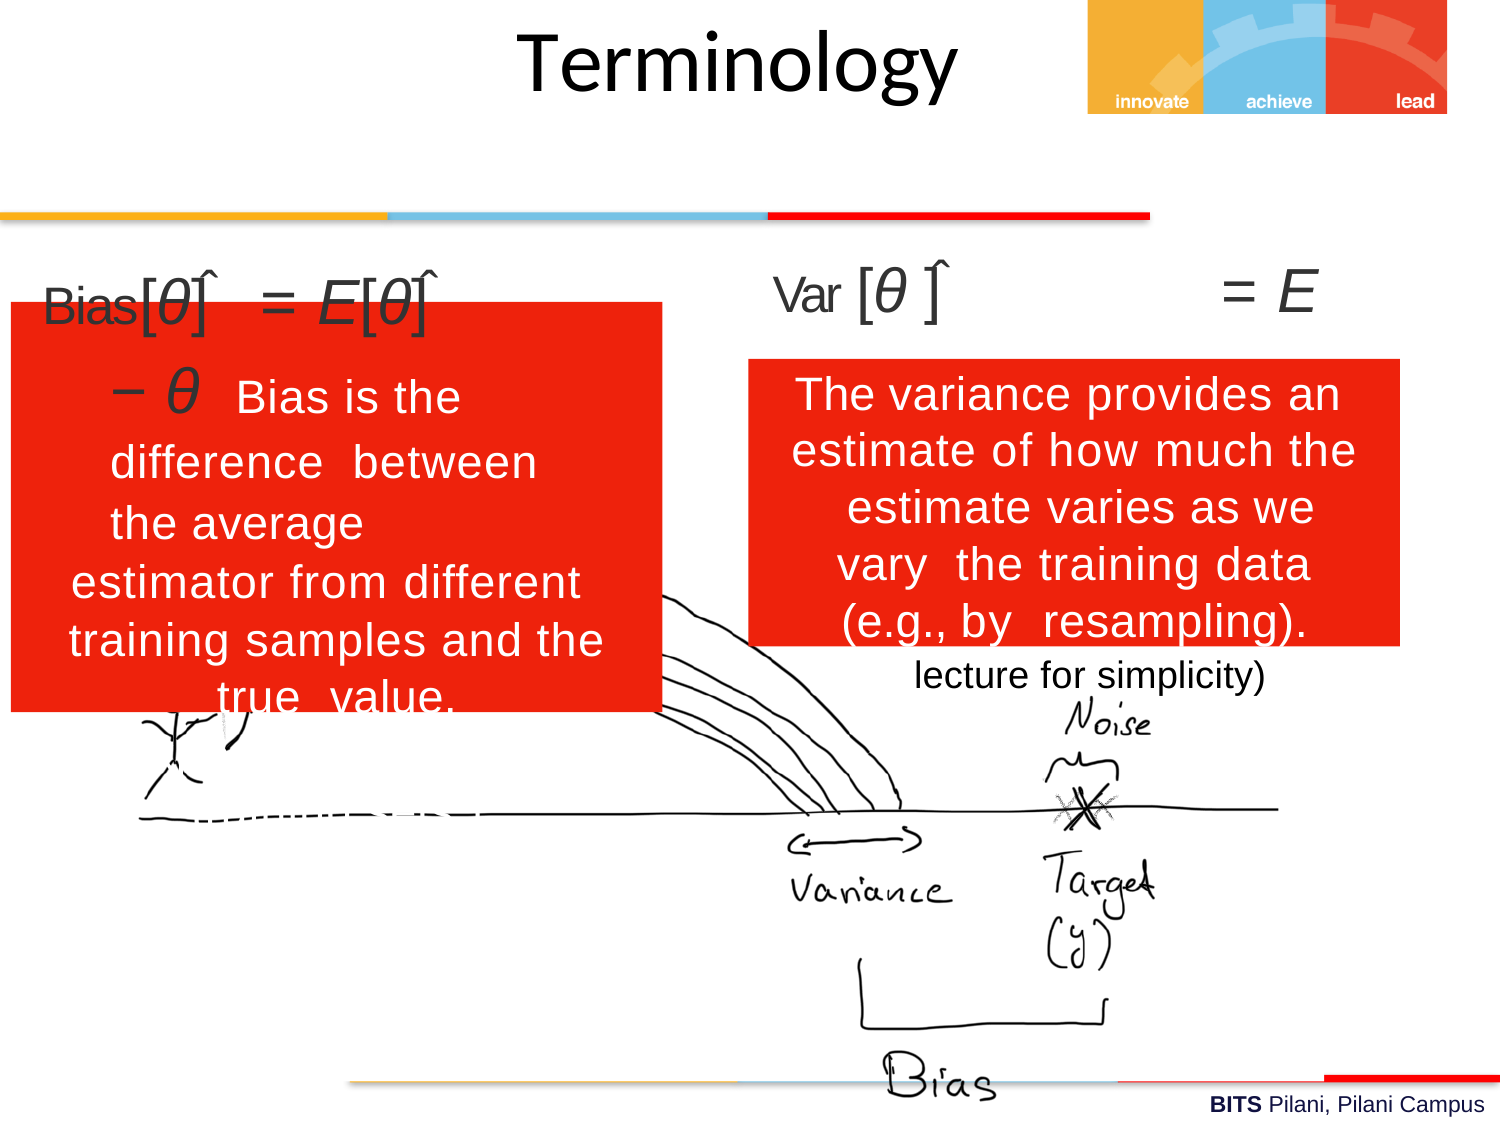

# Terminology
Bias[θ]̂	= E[θ]̂	− θ  Bias is the difference  between the average
estimator from different  training samples and the true  value.
(The expectation is over the  training sets.)
Var [θ ]̂	= E [(E[θ]̂	− θ)̂ 2]

The variance provides an  estimate of how much the  estimate varies as we vary  the training data (e.g., by  resampling).
Intuition

(we ignore noise in this
lecture for simplicity)